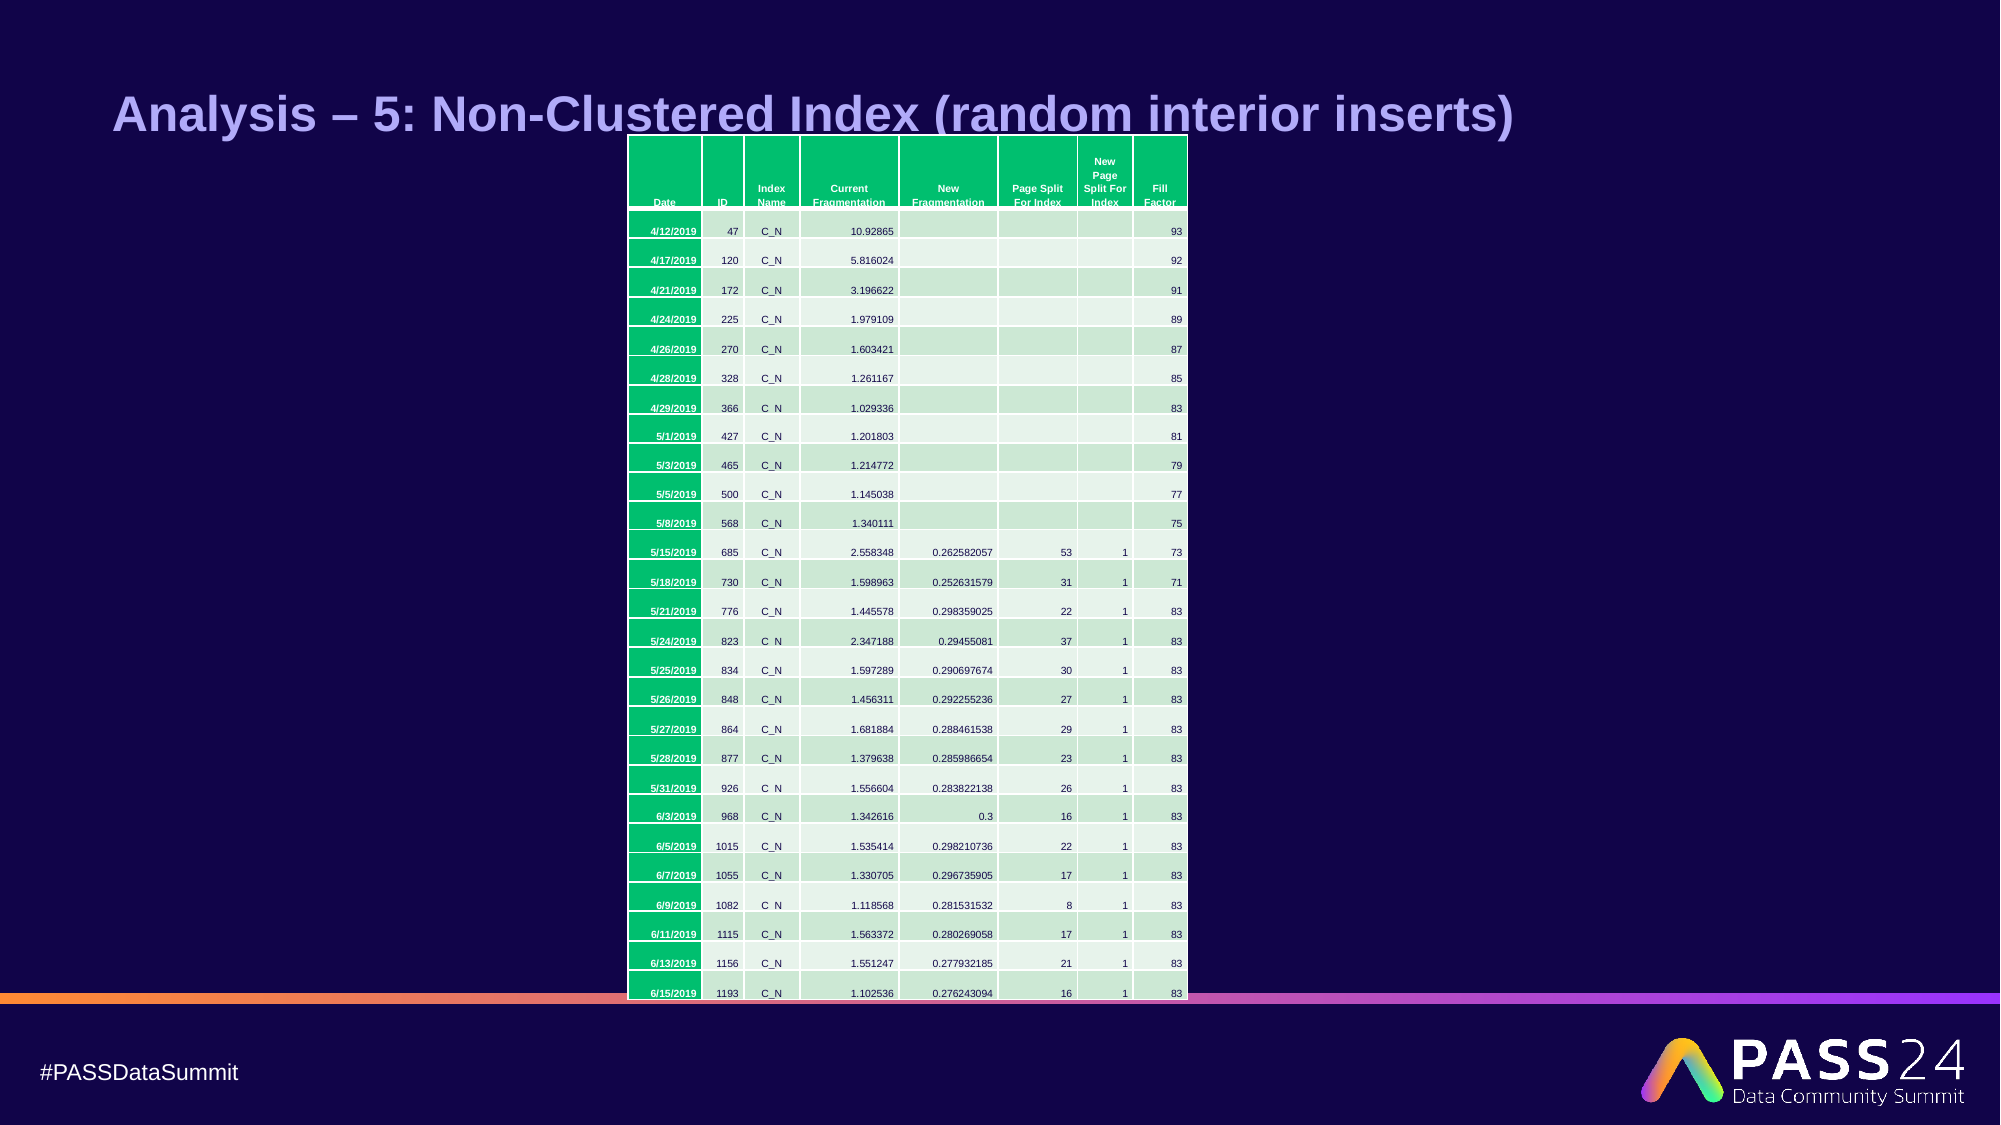

# Analysis – 5: Non-Clustered Index (random interior inserts)
| Date | ID | Index Name | Current Fragmentation | New Fragmentation | Page Split For Index | New Page Split For Index | Fill Factor |
| --- | --- | --- | --- | --- | --- | --- | --- |
| 4/12/2019 | 47 | C\_N | 10.92865 |  |  |  | 93 |
| 4/17/2019 | 120 | C\_N | 5.816024 |  |  |  | 92 |
| 4/21/2019 | 172 | C\_N | 3.196622 |  |  |  | 91 |
| 4/24/2019 | 225 | C\_N | 1.979109 |  |  |  | 89 |
| 4/26/2019 | 270 | C\_N | 1.603421 |  |  |  | 87 |
| 4/28/2019 | 328 | C\_N | 1.261167 |  |  |  | 85 |
| 4/29/2019 | 366 | C\_N | 1.029336 |  |  |  | 83 |
| 5/1/2019 | 427 | C\_N | 1.201803 |  |  |  | 81 |
| 5/3/2019 | 465 | C\_N | 1.214772 |  |  |  | 79 |
| 5/5/2019 | 500 | C\_N | 1.145038 |  |  |  | 77 |
| 5/8/2019 | 568 | C\_N | 1.340111 |  |  |  | 75 |
| 5/15/2019 | 685 | C\_N | 2.558348 | 0.262582057 | 53 | 1 | 73 |
| 5/18/2019 | 730 | C\_N | 1.598963 | 0.252631579 | 31 | 1 | 71 |
| 5/21/2019 | 776 | C\_N | 1.445578 | 0.298359025 | 22 | 1 | 83 |
| 5/24/2019 | 823 | C\_N | 2.347188 | 0.29455081 | 37 | 1 | 83 |
| 5/25/2019 | 834 | C\_N | 1.597289 | 0.290697674 | 30 | 1 | 83 |
| 5/26/2019 | 848 | C\_N | 1.456311 | 0.292255236 | 27 | 1 | 83 |
| 5/27/2019 | 864 | C\_N | 1.681884 | 0.288461538 | 29 | 1 | 83 |
| 5/28/2019 | 877 | C\_N | 1.379638 | 0.285986654 | 23 | 1 | 83 |
| 5/31/2019 | 926 | C\_N | 1.556604 | 0.283822138 | 26 | 1 | 83 |
| 6/3/2019 | 968 | C\_N | 1.342616 | 0.3 | 16 | 1 | 83 |
| 6/5/2019 | 1015 | C\_N | 1.535414 | 0.298210736 | 22 | 1 | 83 |
| 6/7/2019 | 1055 | C\_N | 1.330705 | 0.296735905 | 17 | 1 | 83 |
| 6/9/2019 | 1082 | C\_N | 1.118568 | 0.281531532 | 8 | 1 | 83 |
| 6/11/2019 | 1115 | C\_N | 1.563372 | 0.280269058 | 17 | 1 | 83 |
| 6/13/2019 | 1156 | C\_N | 1.551247 | 0.277932185 | 21 | 1 | 83 |
| 6/15/2019 | 1193 | C\_N | 1.102536 | 0.276243094 | 16 | 1 | 83 |

Bad Page Split